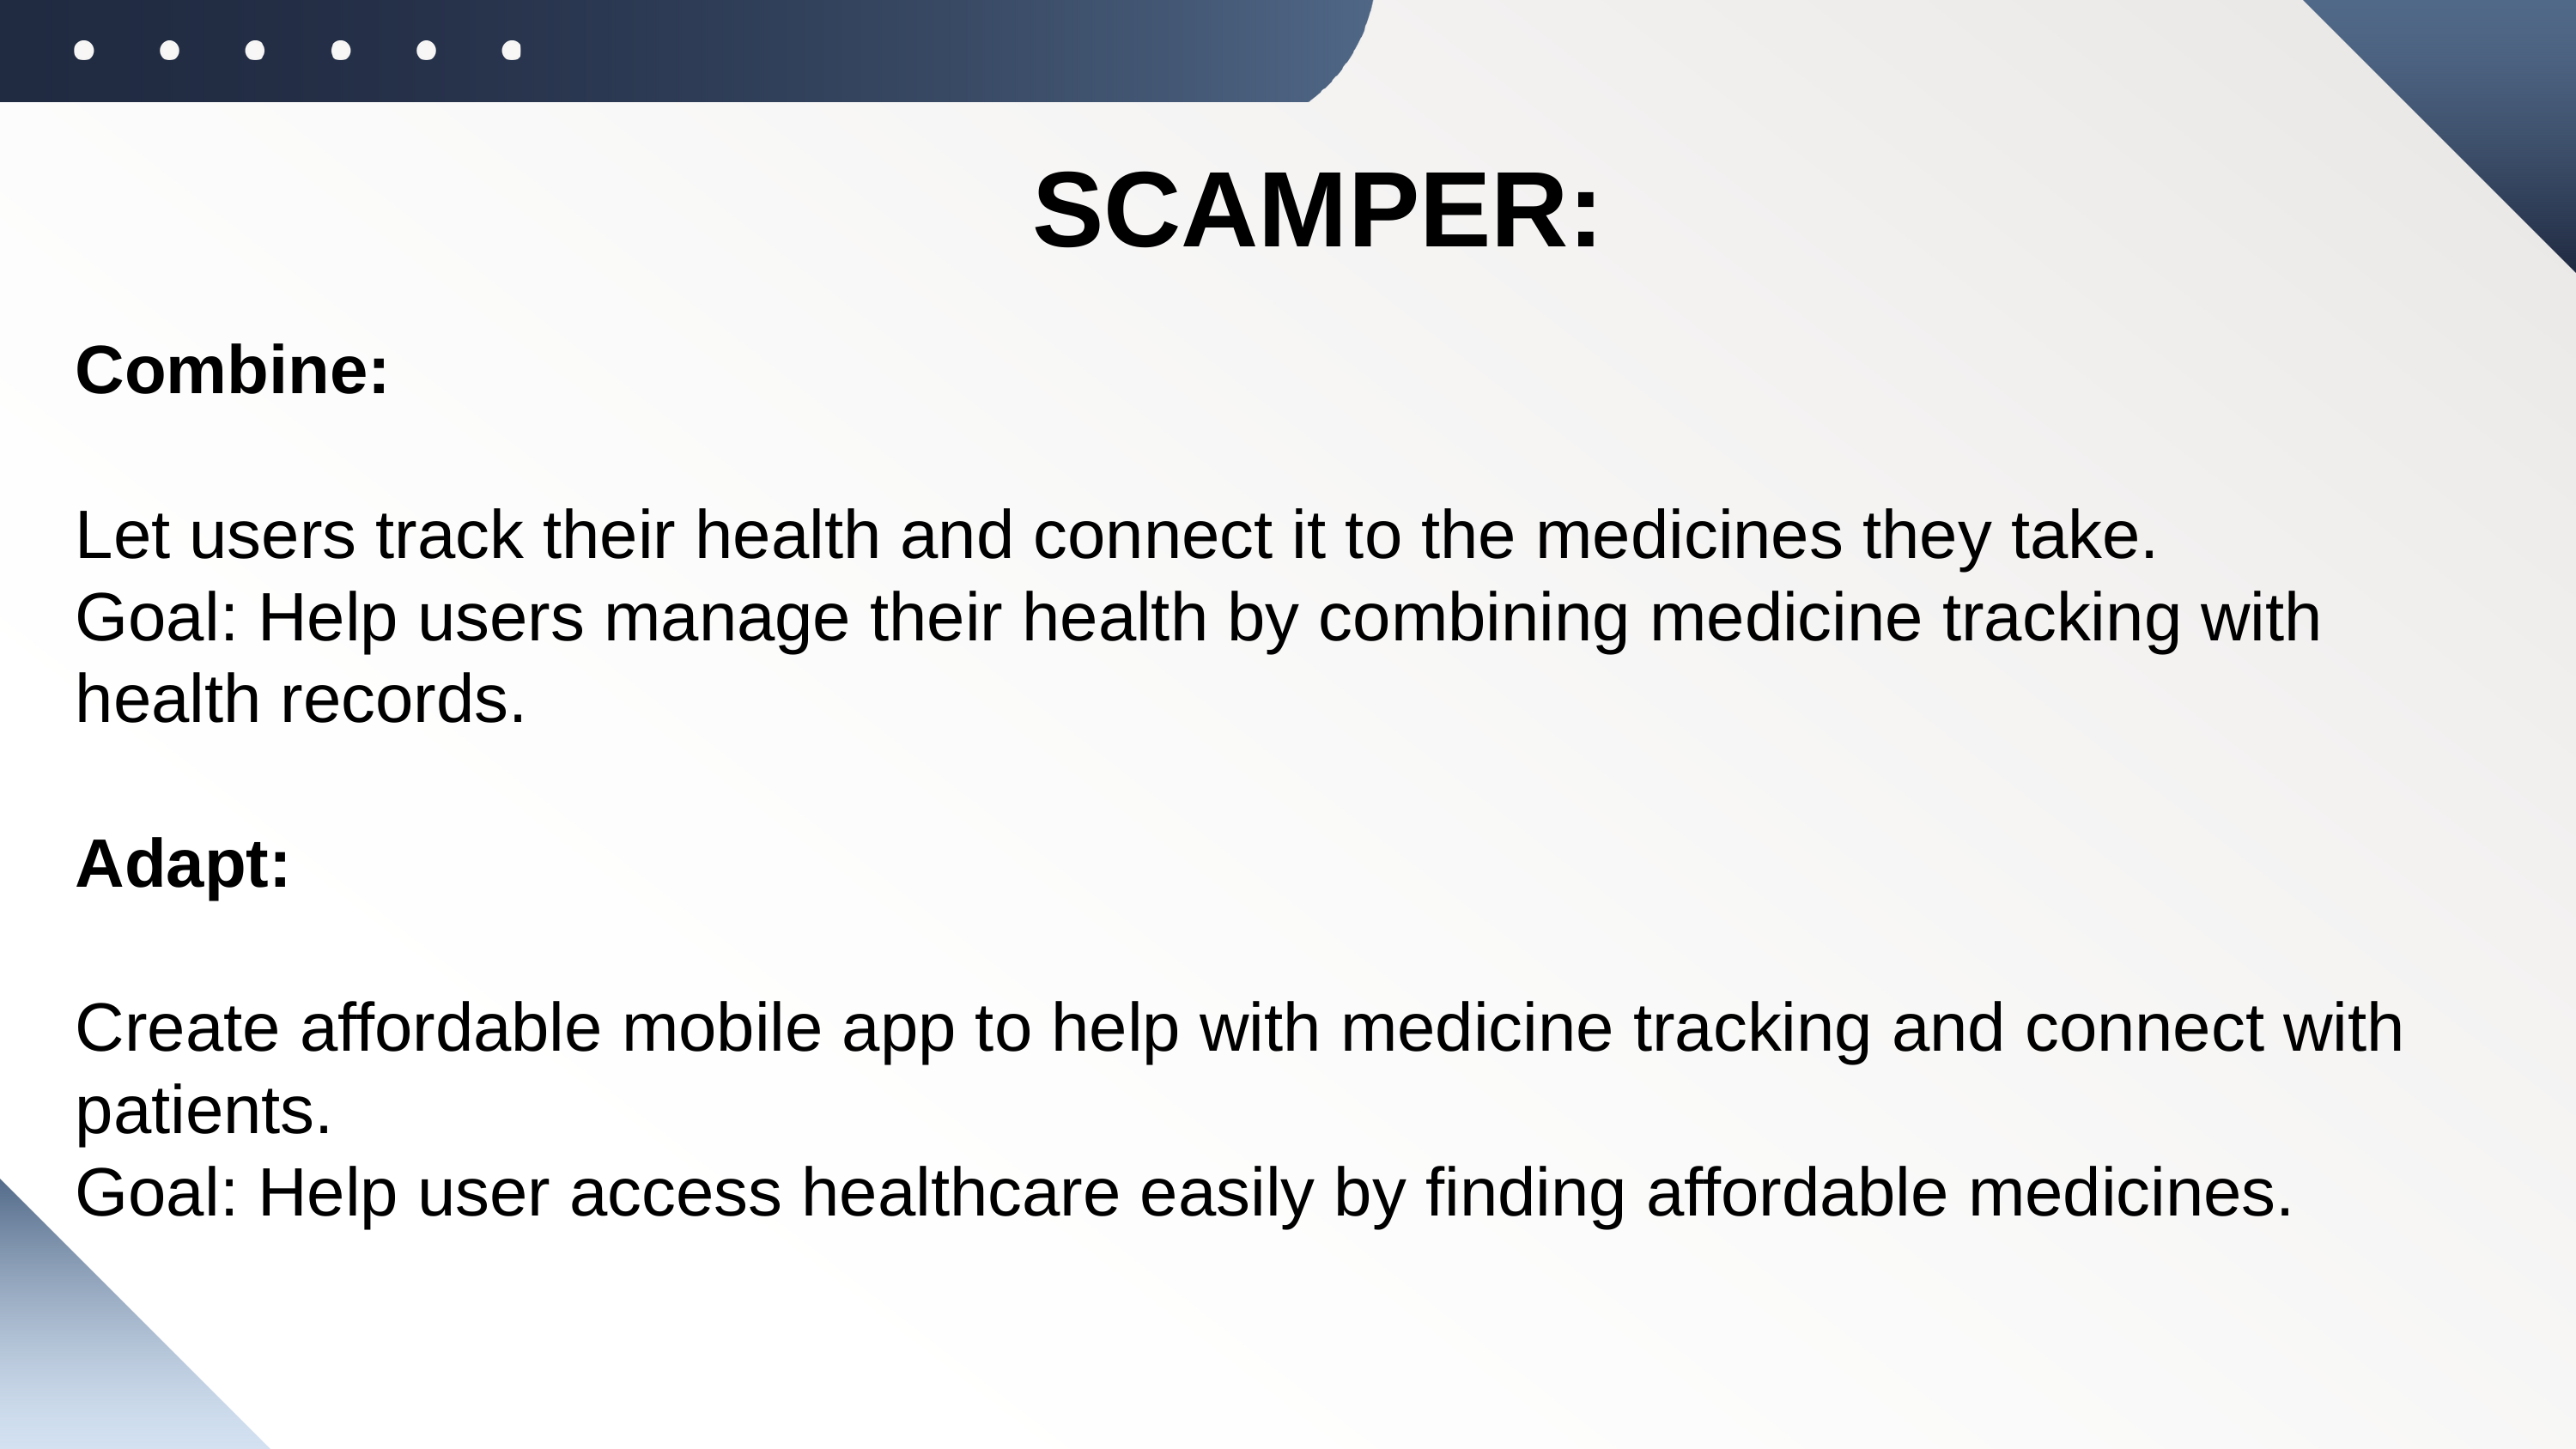

SCAMPER:
Combine:

Let users track their health and connect it to the medicines they take.
Goal: Help users manage their health by combining medicine tracking with health records.

Adapt:

Create affordable mobile app to help with medicine tracking and connect with patients.
Goal: Help user access healthcare easily by finding affordable medicines.